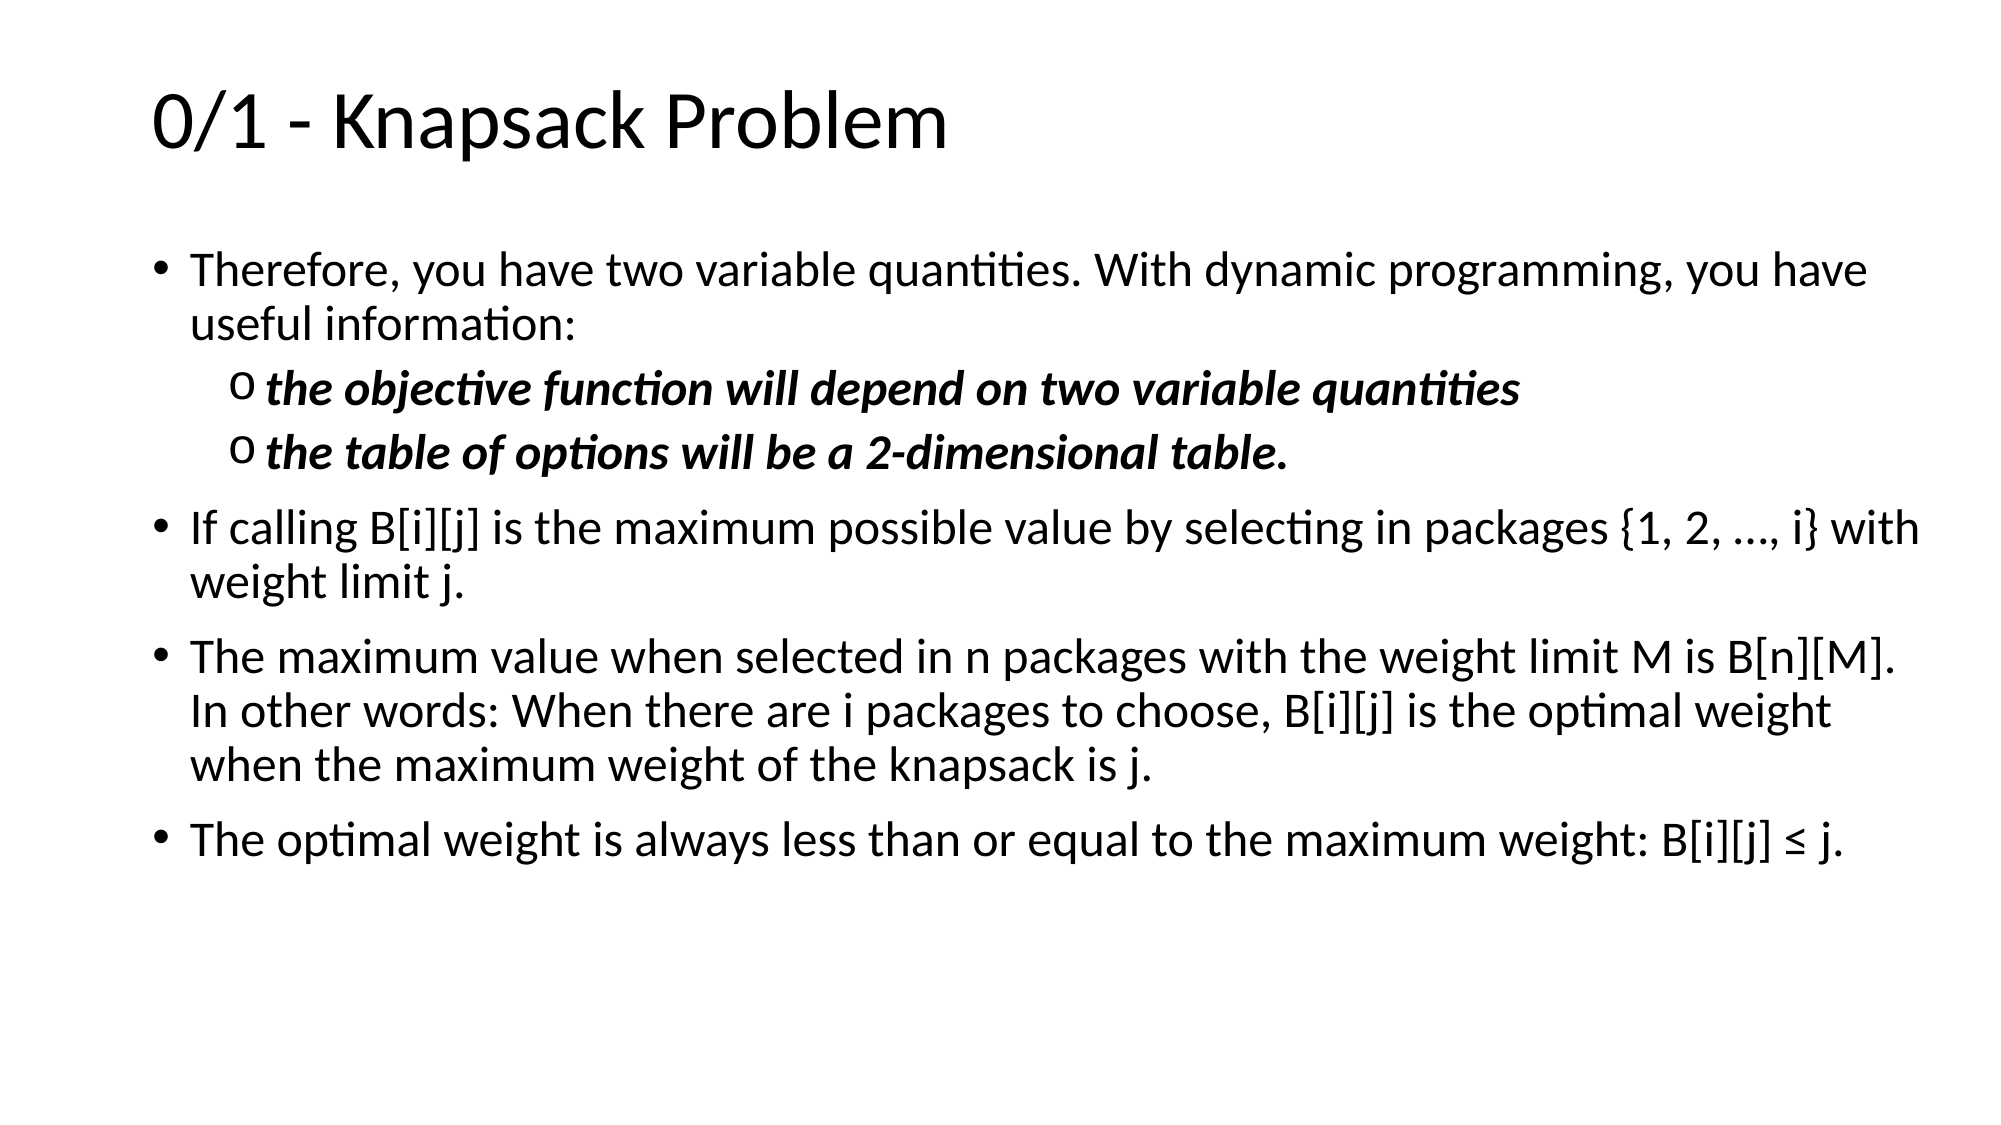

# 0/1 - Knapsack Problem
Therefore, you have two variable quantities. With dynamic programming, you have useful information:
the objective function will depend on two variable quantities
the table of options will be a 2-dimensional table.
If calling B[i][j] is the maximum possible value by selecting in packages {1, 2, …, i} with weight limit j.
The maximum value when selected in n packages with the weight limit M is B[n][M]. In other words: When there are i packages to choose, B[i][j] is the optimal weight when the maximum weight of the knapsack is j.
The optimal weight is always less than or equal to the maximum weight: B[i][j] ≤ j.